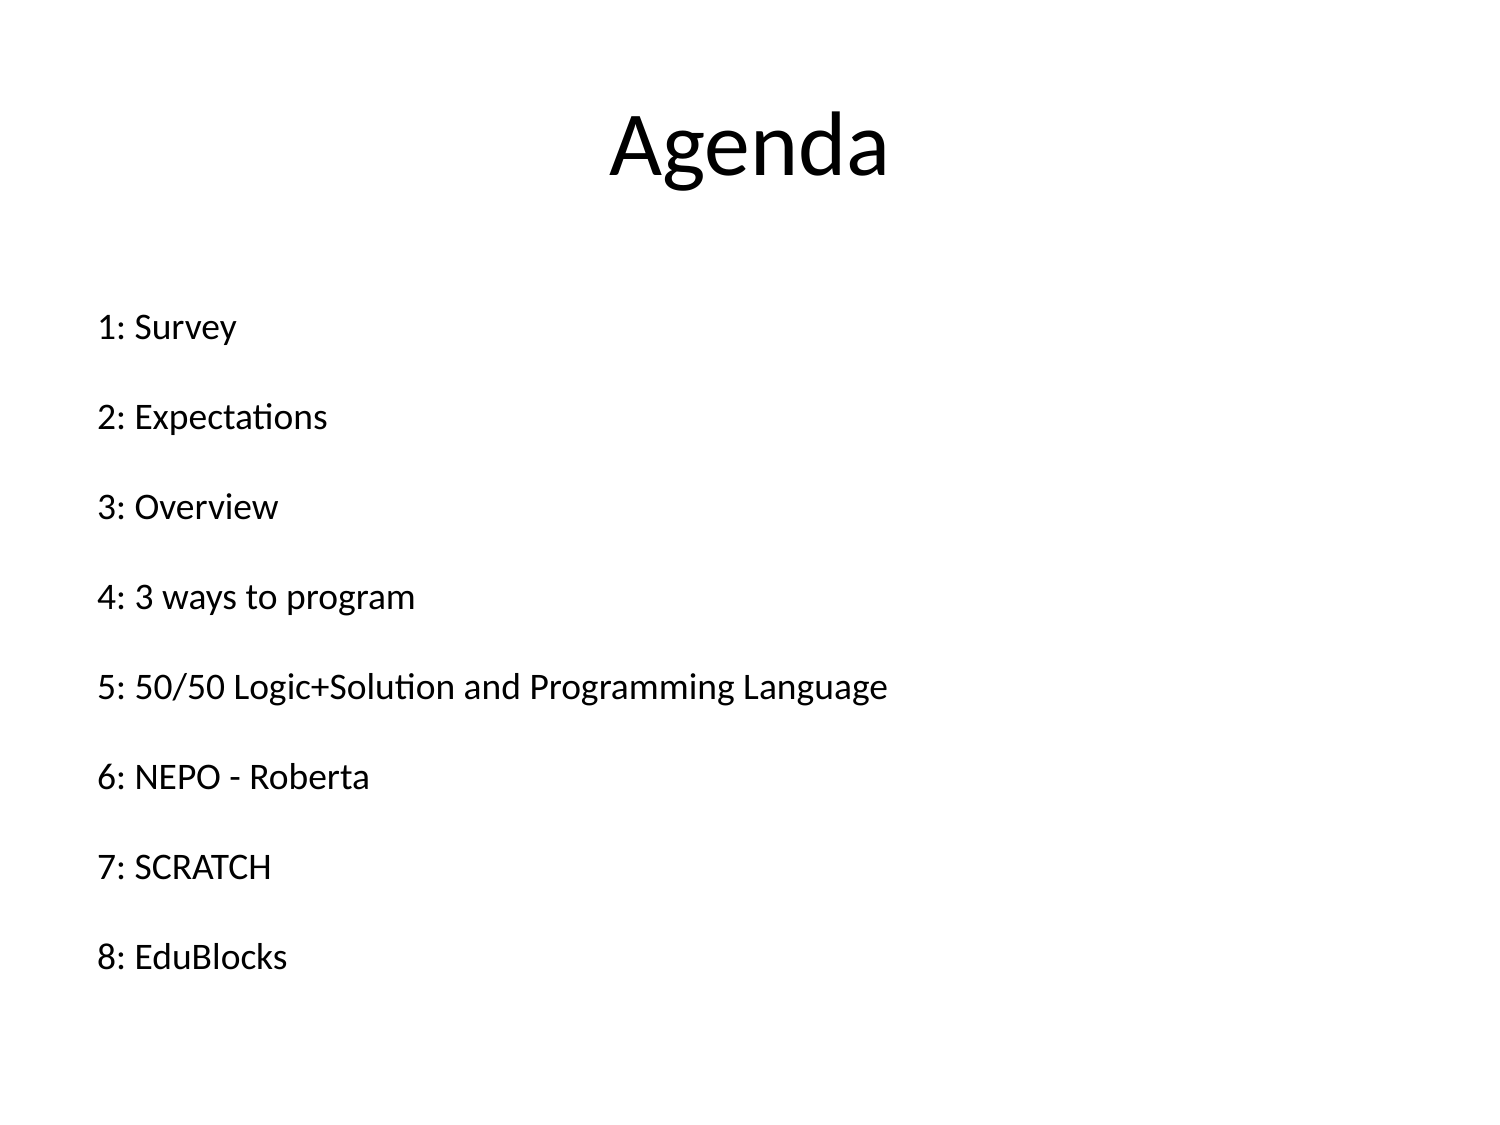

# Agenda
1: Survey

2: Expectations

3: Overview

4: 3 ways to program

5: 50/50 Logic+Solution and Programming Language

6: NEPO - Roberta

7: SCRATCH

8: EduBlocks